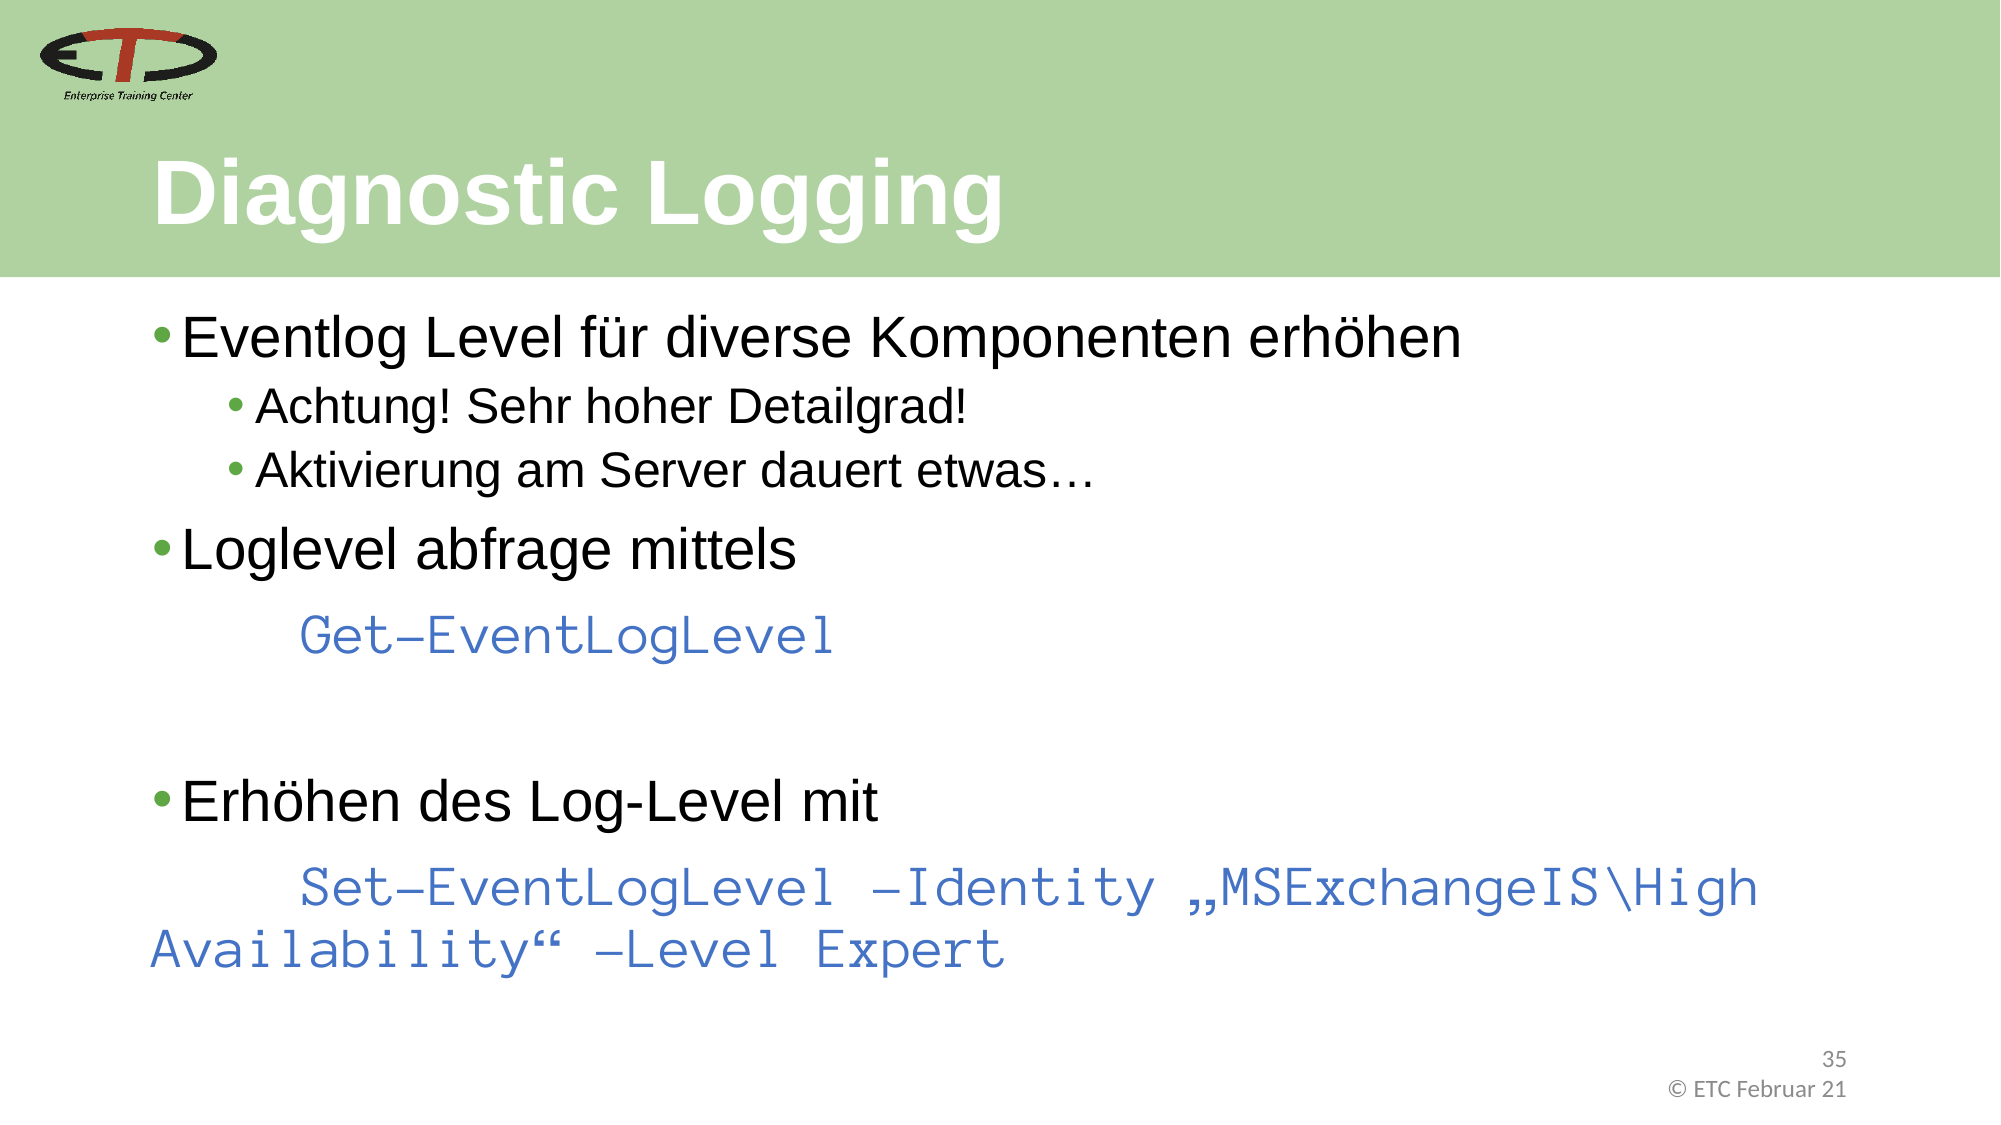

# Diagnostic Logging
Eventlog Level für diverse Komponenten erhöhen
Achtung! Sehr hoher Detailgrad!
Aktivierung am Server dauert etwas…
Loglevel abfrage mittels
	Get-EventLogLevel

Erhöhen des Log-Level mit
	Set-EventLogLevel –Identity „MSExchangeIS\High 	Availability“ –Level Expert
35
 © ETC Februar 21